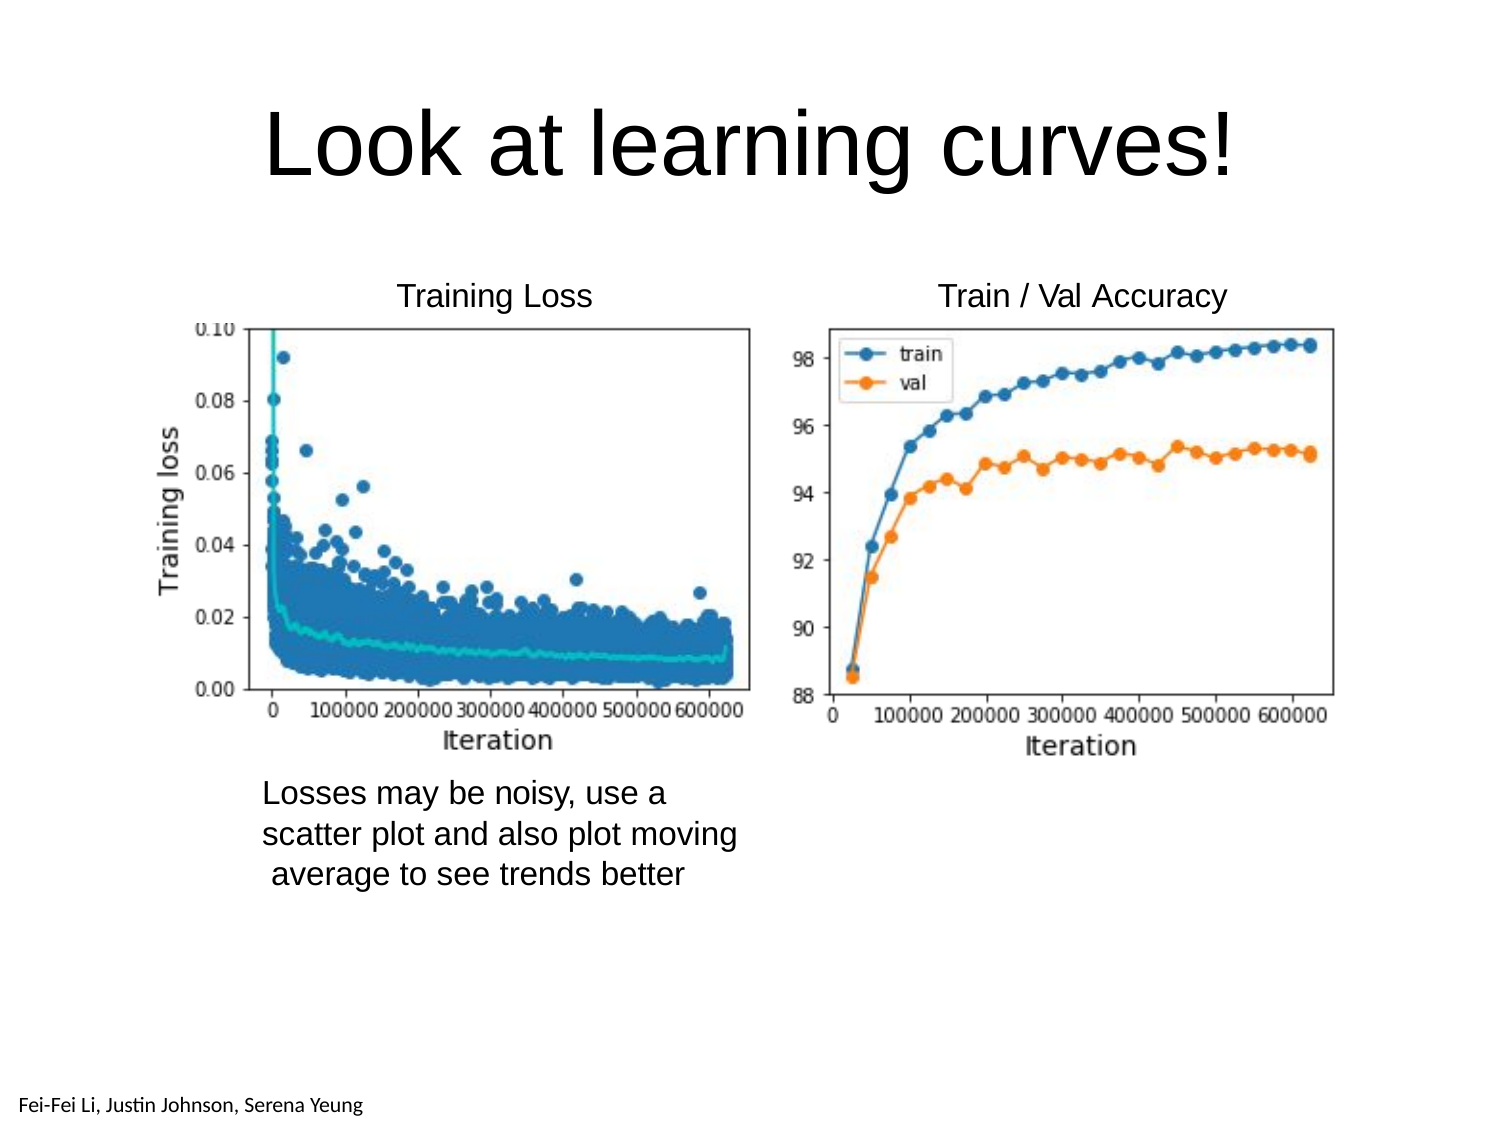

# Look at learning curves!
Training Loss
Train / Val Accuracy

Losses may be noisy, use a  scatter plot and also plot moving  average to see trends better
April 25, 2019
106
Lecture 7 -
Fei-Fei Li & Justin Johnson & Serena Yeung	Lecture 7 -	April 24, 2018
Fei-Fei Li, Justin Johnson, Serena Yeung